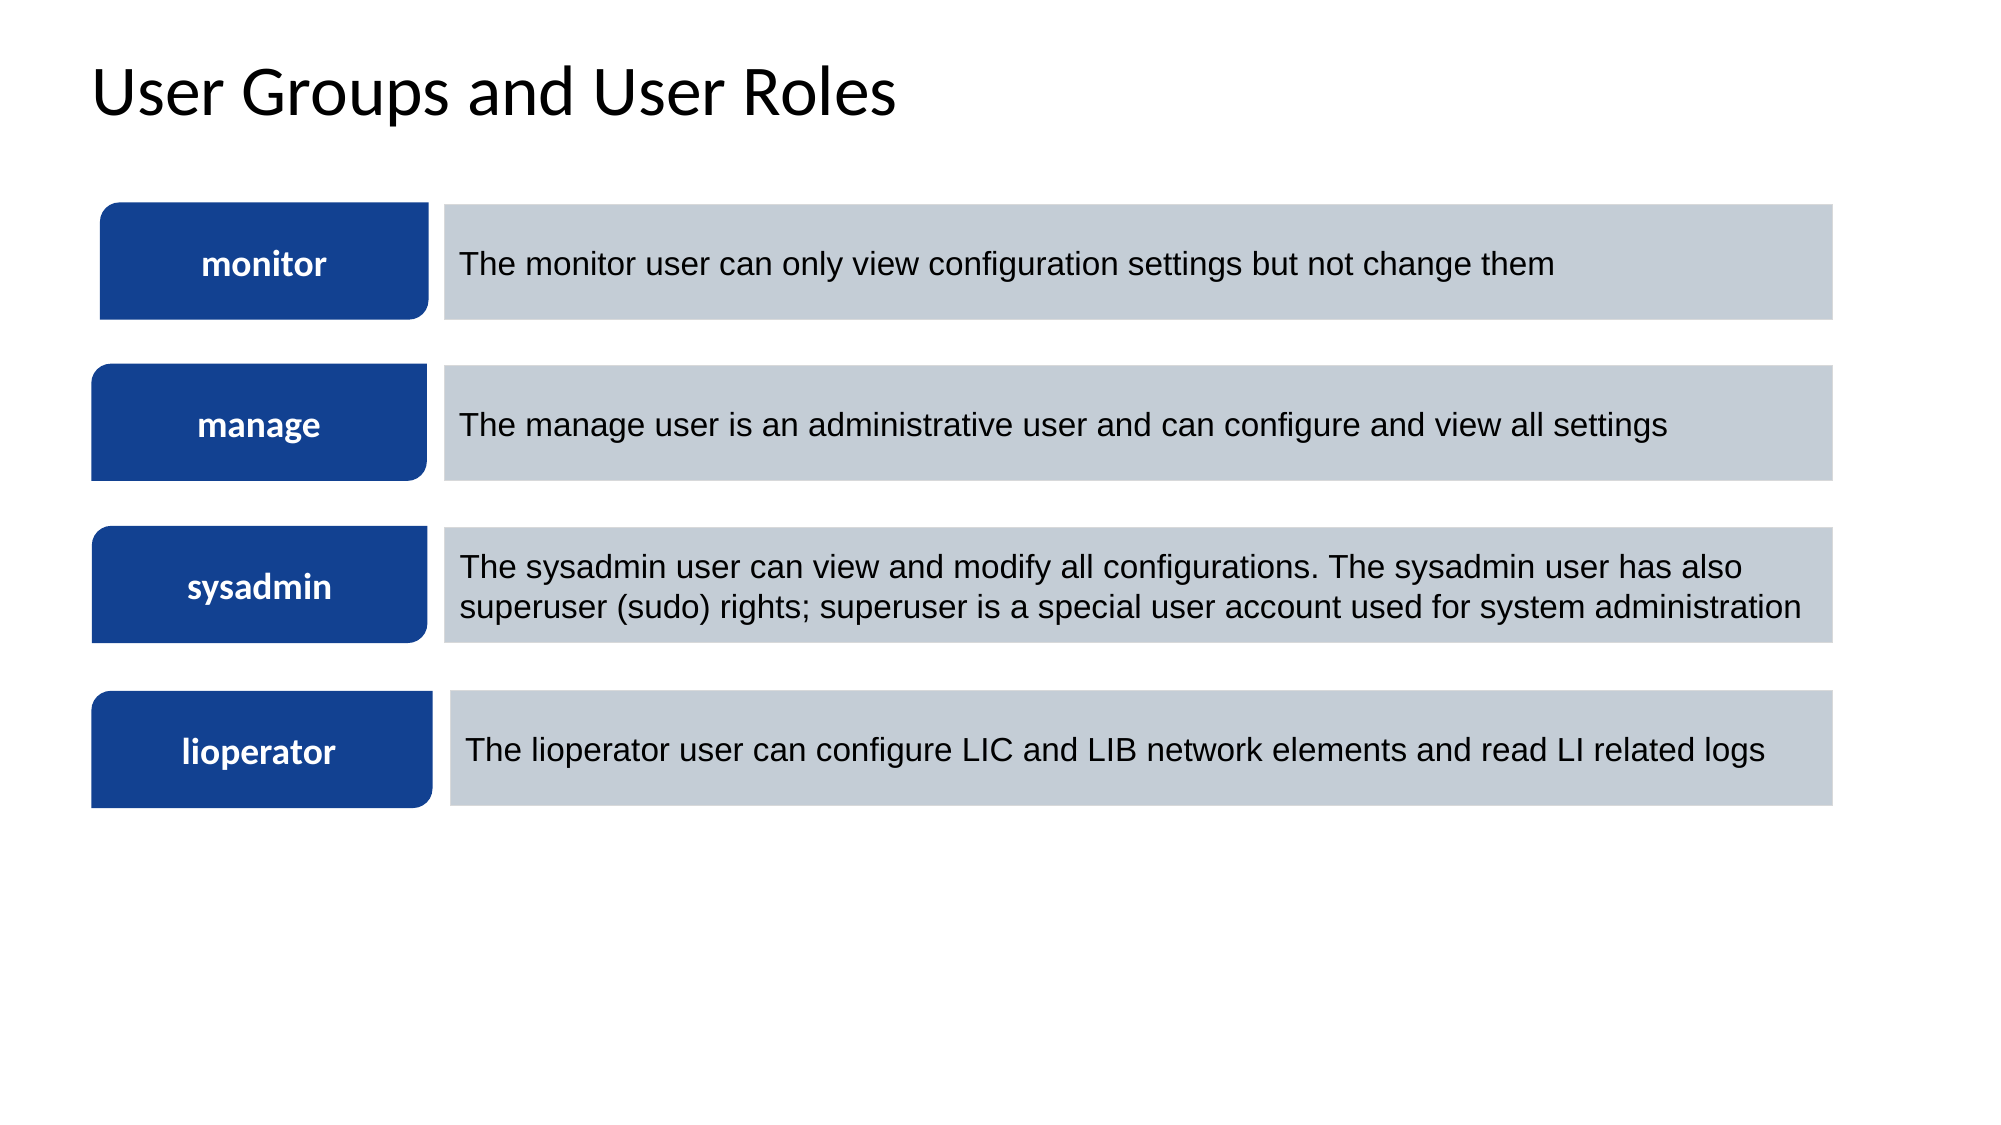

Slide excluded from Table of Contents
# User Groups and User Roles

monitor
The monitor user can only view configuration settings but not change them

manage
The manage user is an administrative user and can configure and view all settings

sysadmin
The sysadmin user can view and modify all configurations. The sysadmin user has also superuser (sudo) rights; superuser is a special user account used for system administration
The lioperator user can configure LIC and LIB network elements and read LI related logs

lioperator